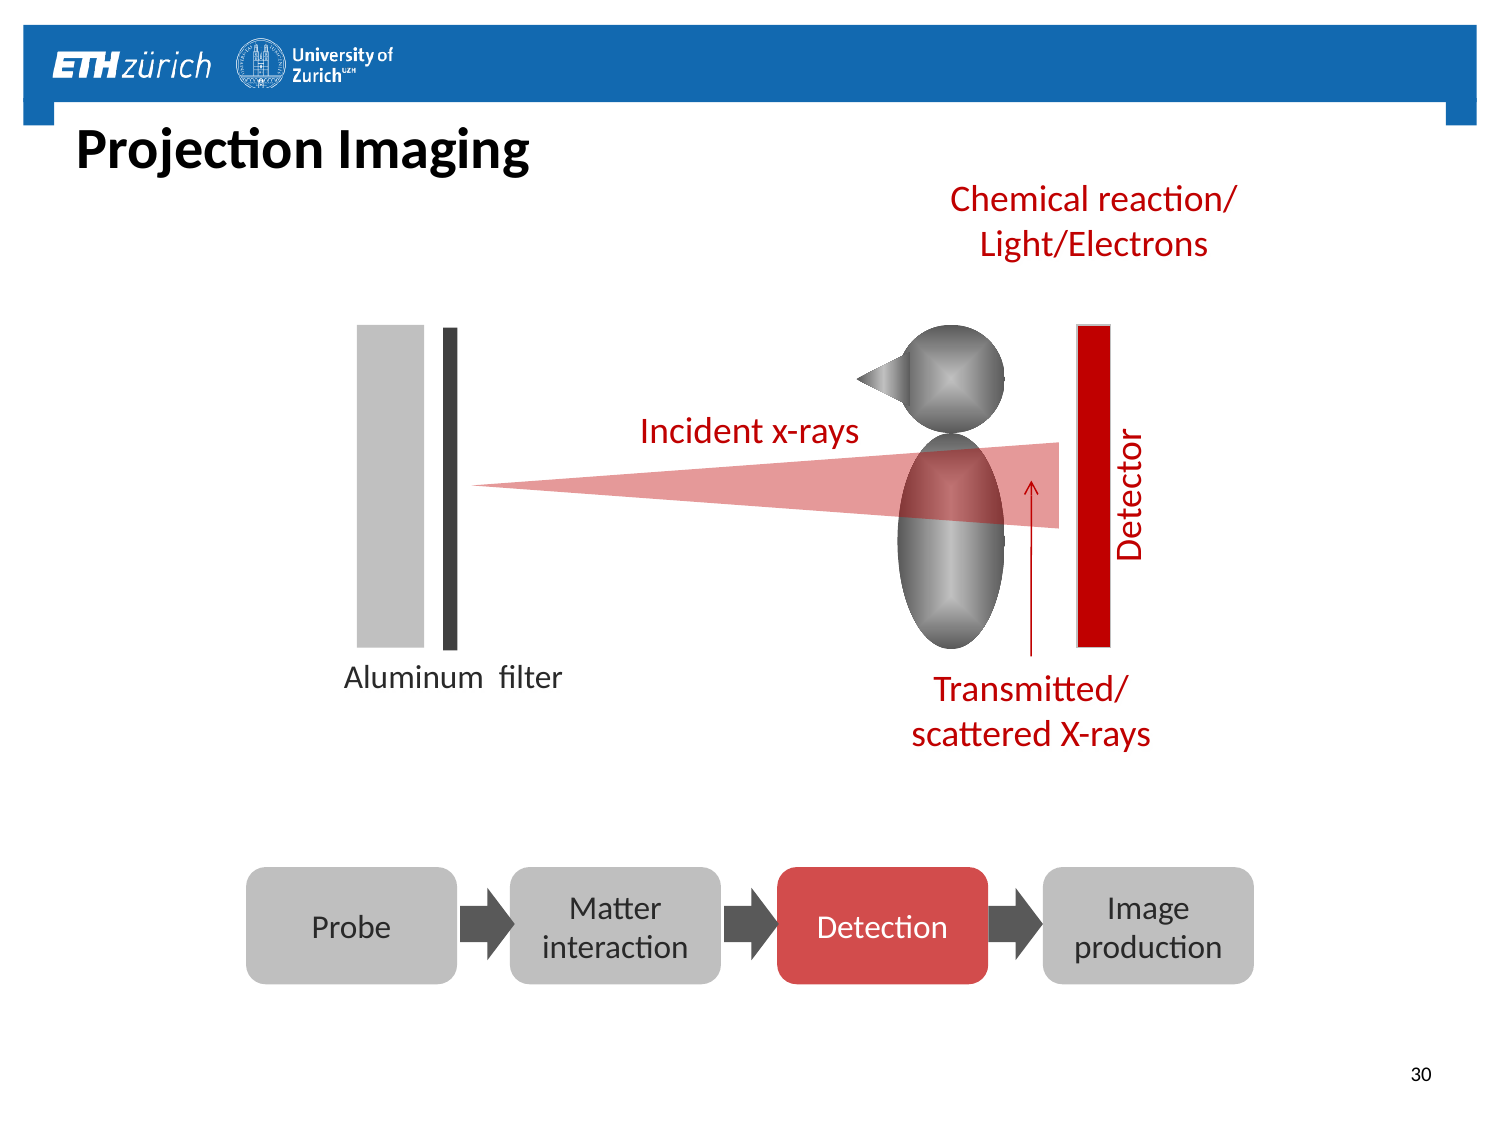

# Projection Imaging
Chemical reaction/
Light/Electrons

Detector
Aluminum  filter
Incident x-rays
Transmitted/
scattered X-rays
Probe
Matter
interaction
Detection
Image
production

30